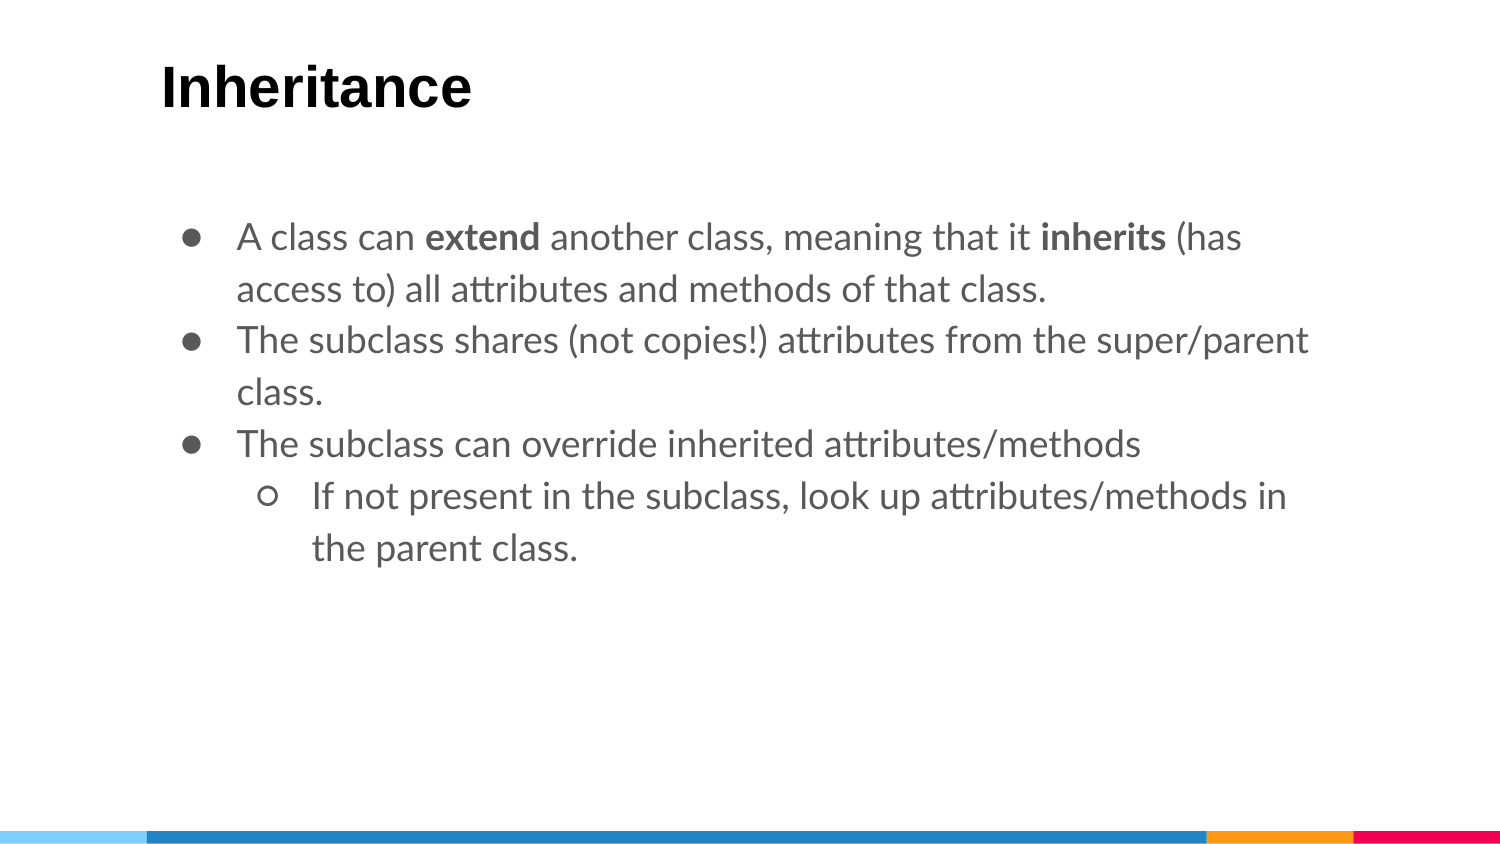

# Inheritance
A class can extend another class, meaning that it inherits (has access to) all attributes and methods of that class.
The subclass shares (not copies!) attributes from the super/parent class.
The subclass can override inherited attributes/methods
If not present in the subclass, look up attributes/methods in the parent class.